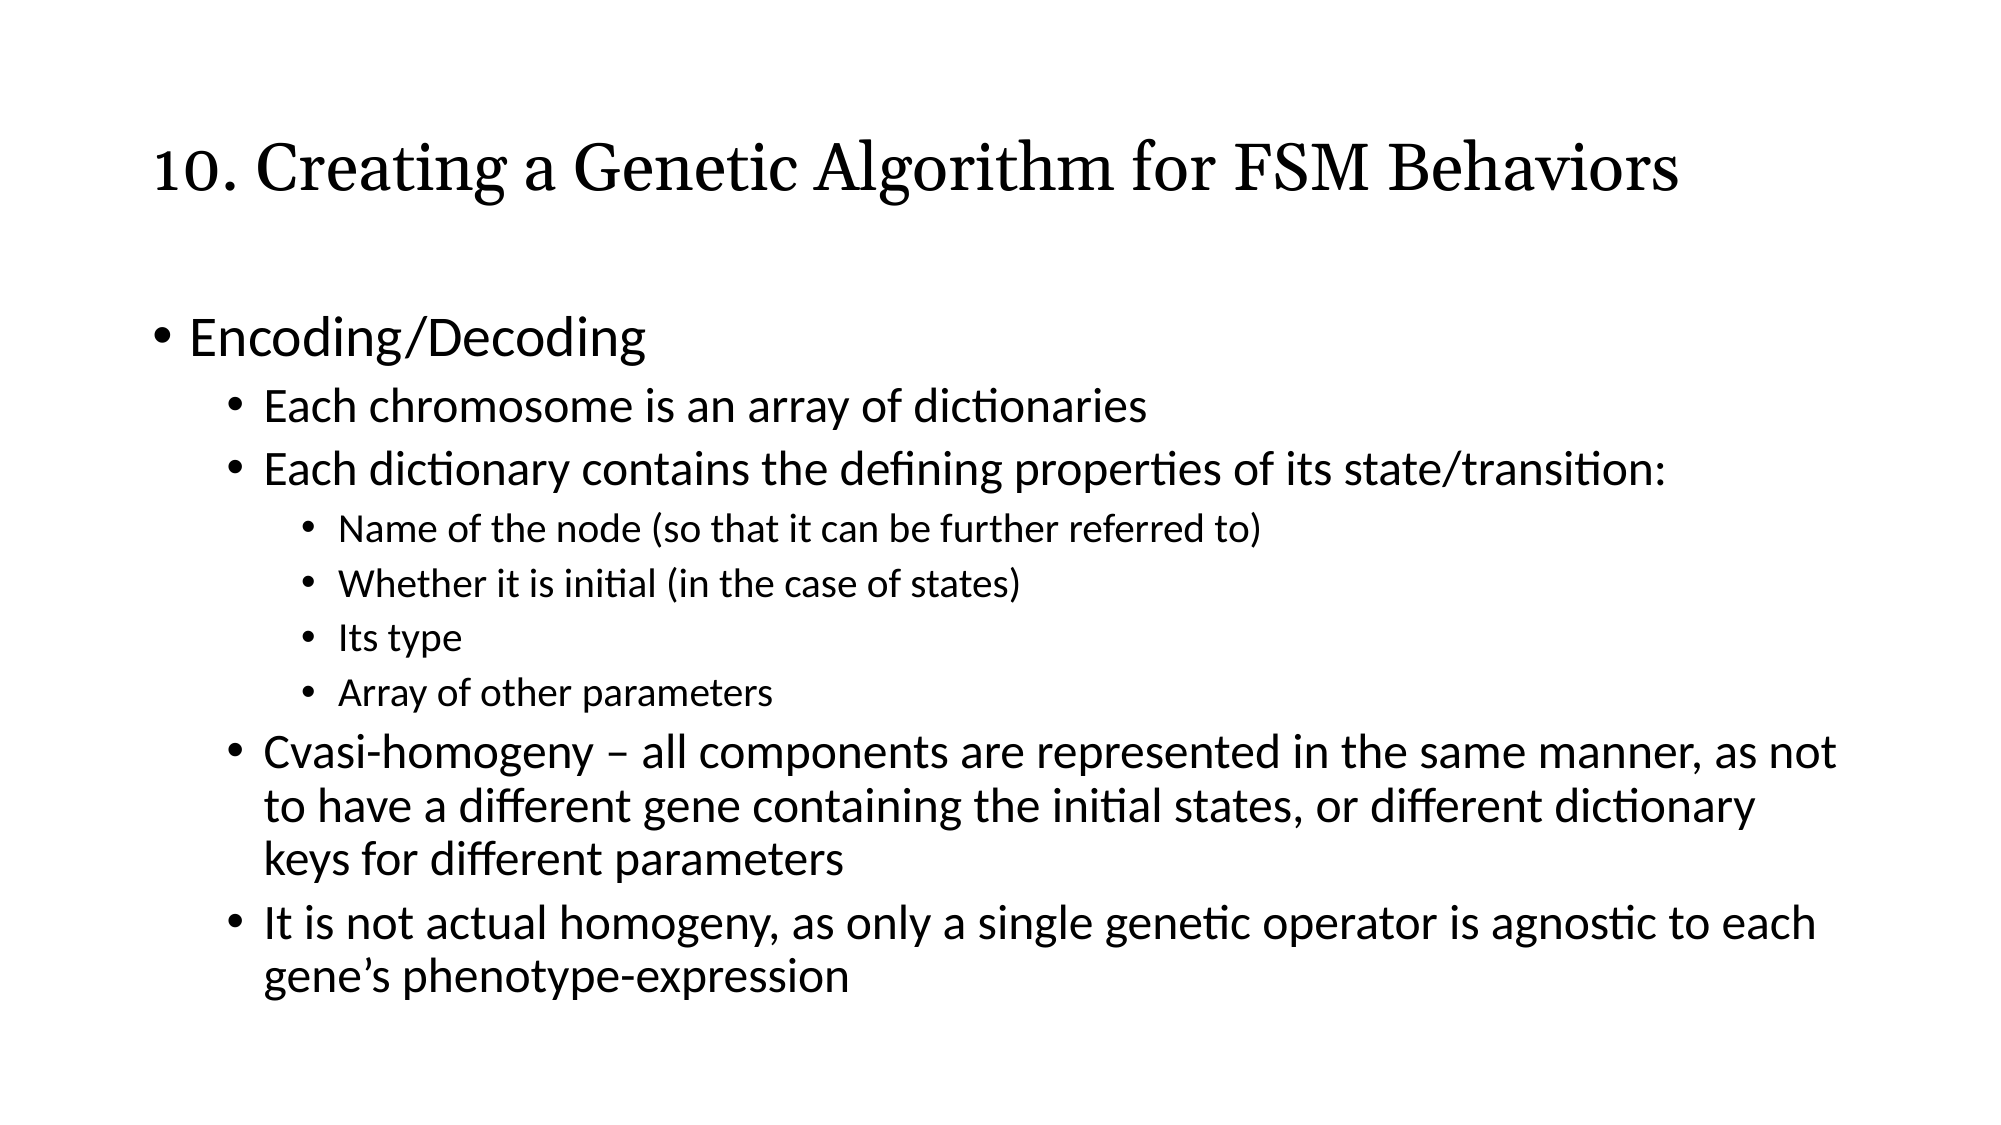

# 10. Creating a Genetic Algorithm for FSM Behaviors
Encoding/Decoding
Each chromosome is an array of dictionaries
Each dictionary contains the defining properties of its state/transition:
Name of the node (so that it can be further referred to)
Whether it is initial (in the case of states)
Its type
Array of other parameters
Cvasi-homogeny – all components are represented in the same manner, as not to have a different gene containing the initial states, or different dictionary keys for different parameters
It is not actual homogeny, as only a single genetic operator is agnostic to each gene’s phenotype-expression